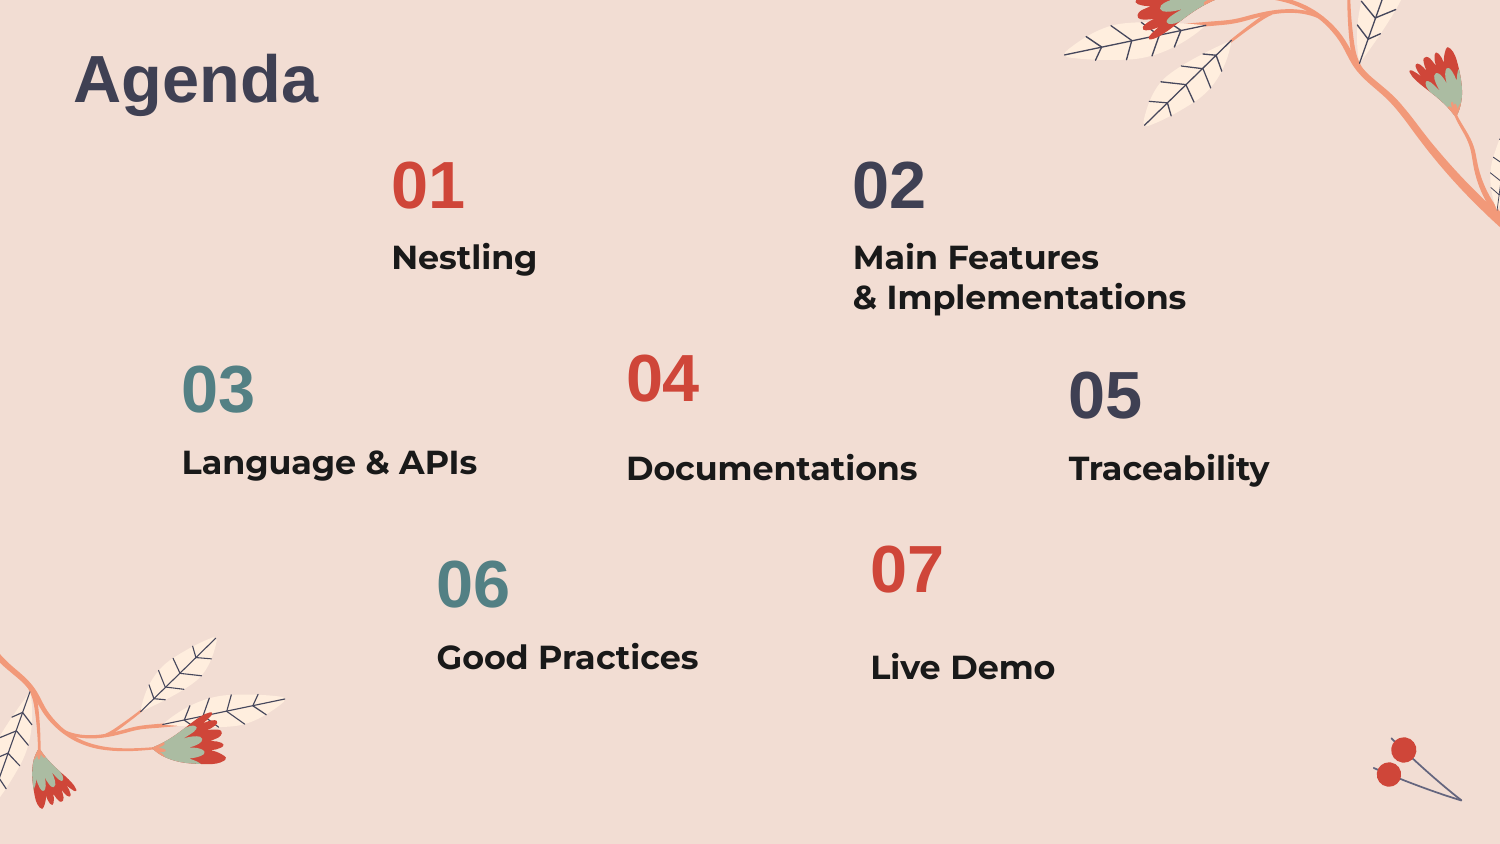

Agenda
02
01
Main Features
& Implementations

Nestling
04
03
05
Language & APIs
Documentations
Traceability
07
06
Good Practices
Live Demo